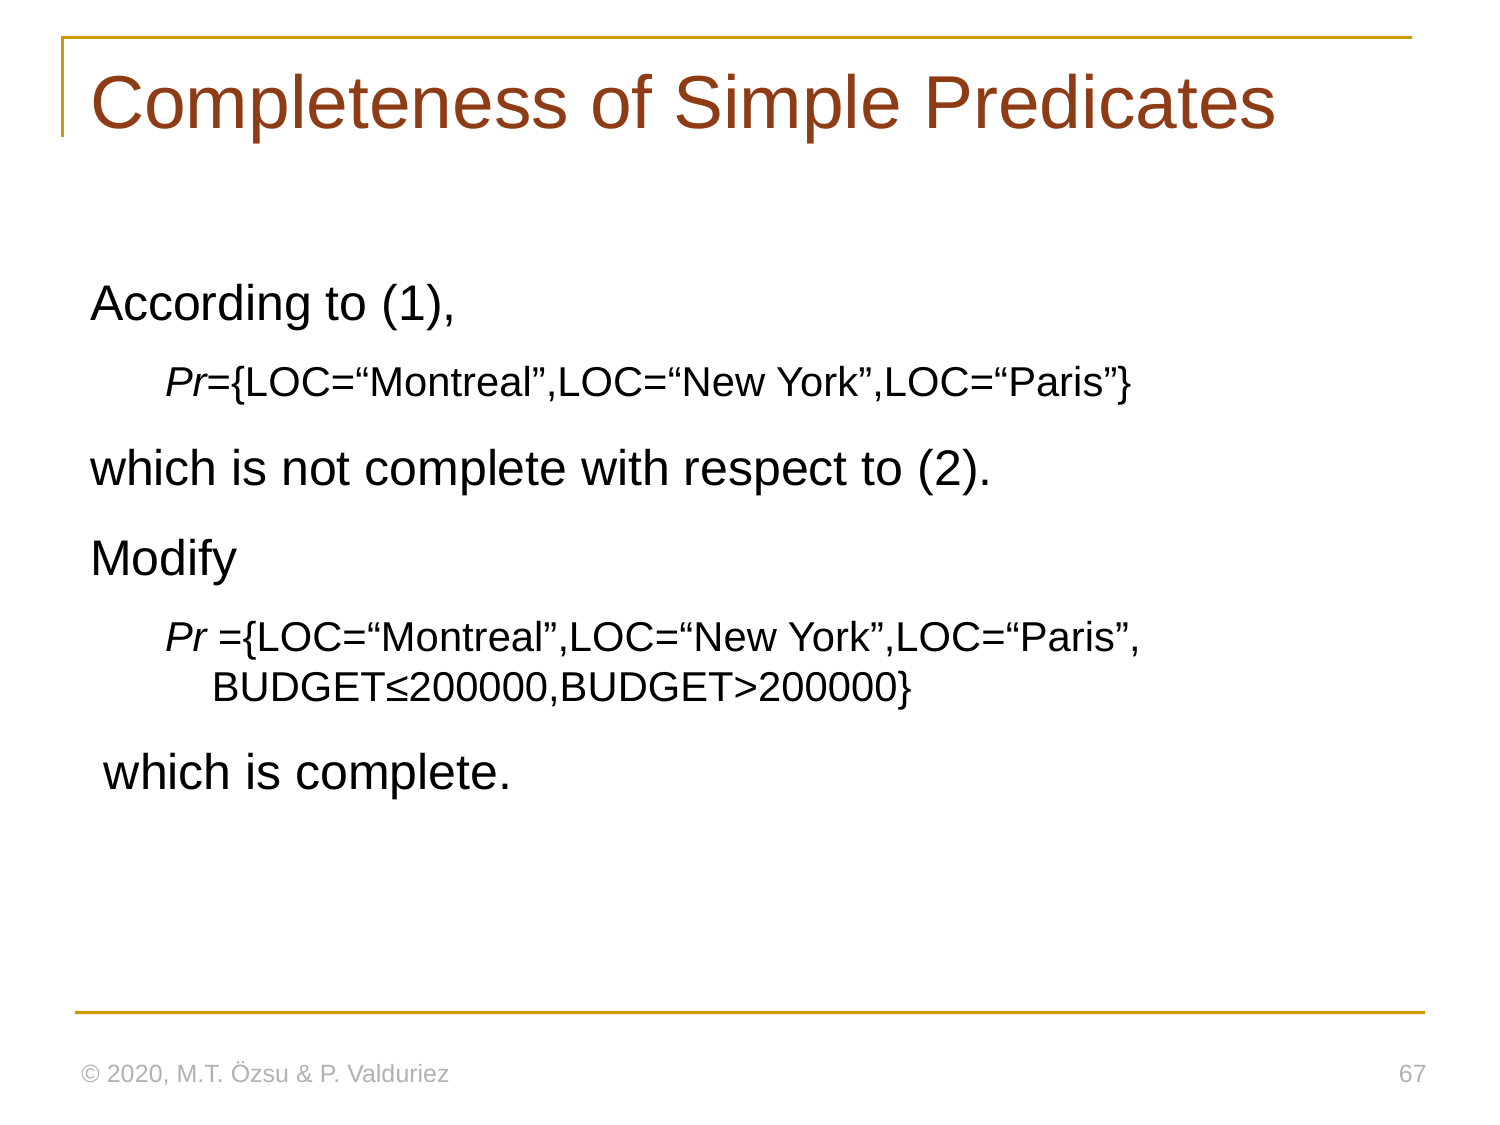

# Completeness of Simple Predicates
According to (1),
Pr={LOC=“Montreal”,LOC=“New York”,LOC=“Paris”}
which is not complete with respect to (2).
Modify
Pr ={LOC=“Montreal”,LOC=“New York”,LOC=“Paris”, BUDGET≤200000,BUDGET>200000}
 which is complete.
© 2020, M.T. Özsu & P. Valduriez
67